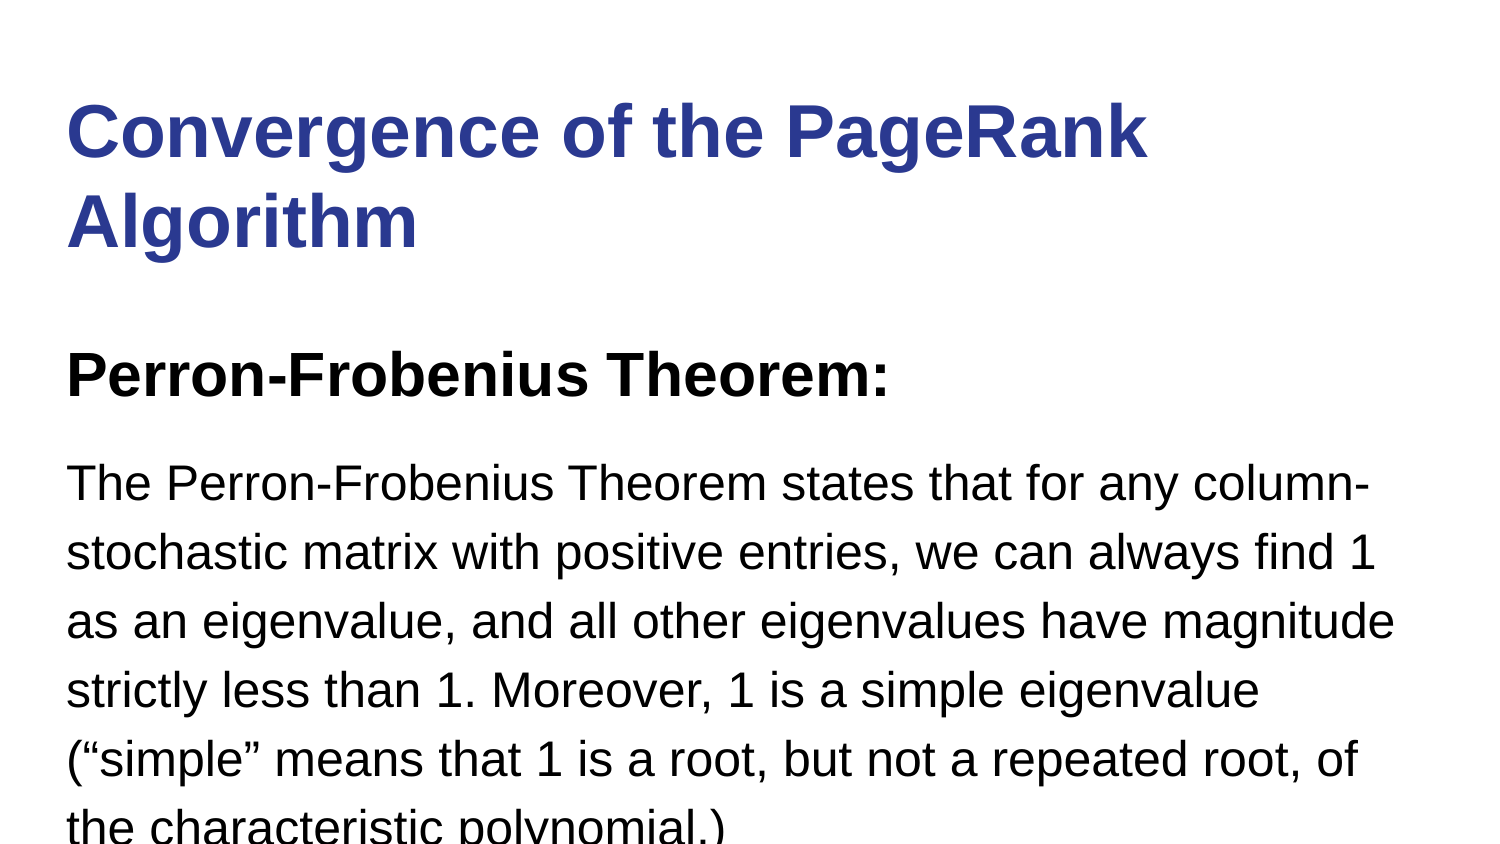

# Convergence of the PageRank Algorithm

Perron-Frobenius Theorem:
The Perron-Frobenius Theorem states that for any column-stochastic matrix with positive entries, we can always find 1 as an eigenvalue, and all other eigenvalues have magnitude strictly less than 1. Moreover, 1 is a simple eigenvalue (“simple” means that 1 is a root, but not a repeated root, of the characteristic polynomial.)